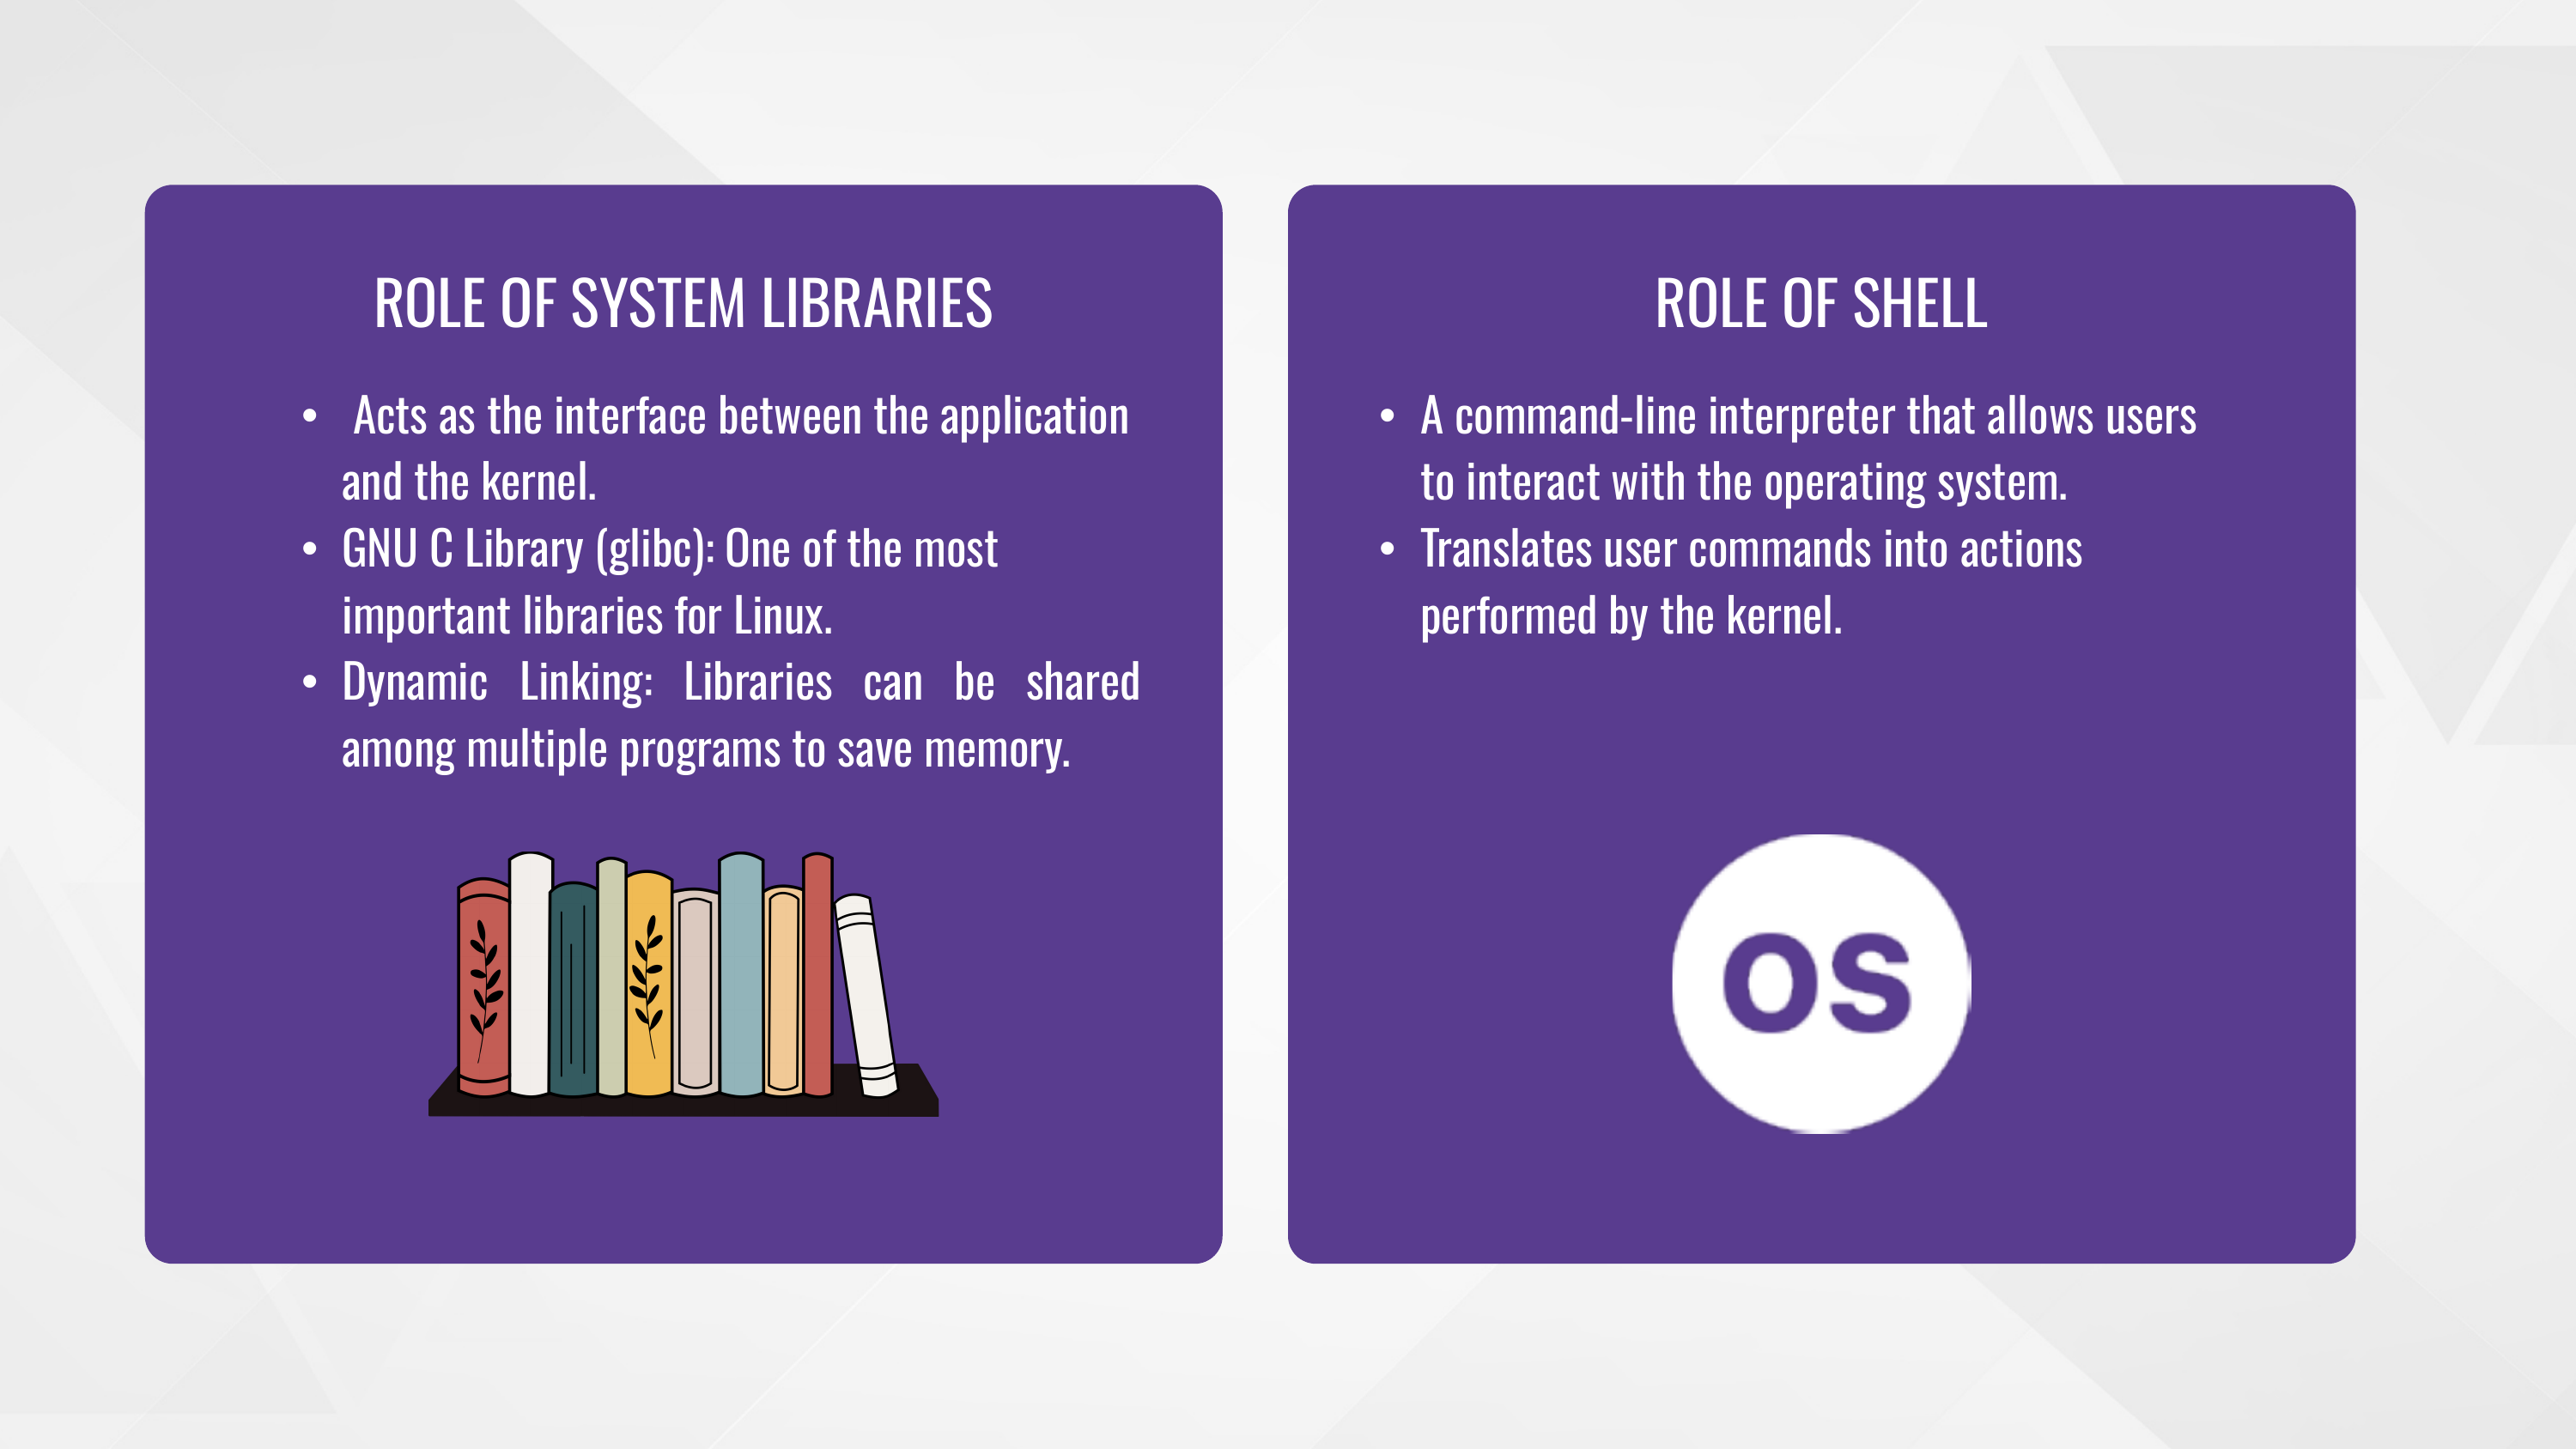

ROLE OF SYSTEM LIBRARIES
ROLE OF SHELL
 Acts as the interface between the application and the kernel.
GNU C Library (glibc): One of the most important libraries for Linux.
Dynamic Linking: Libraries can be shared among multiple programs to save memory.
A command-line interpreter that allows users to interact with the operating system.
Translates user commands into actions performed by the kernel.